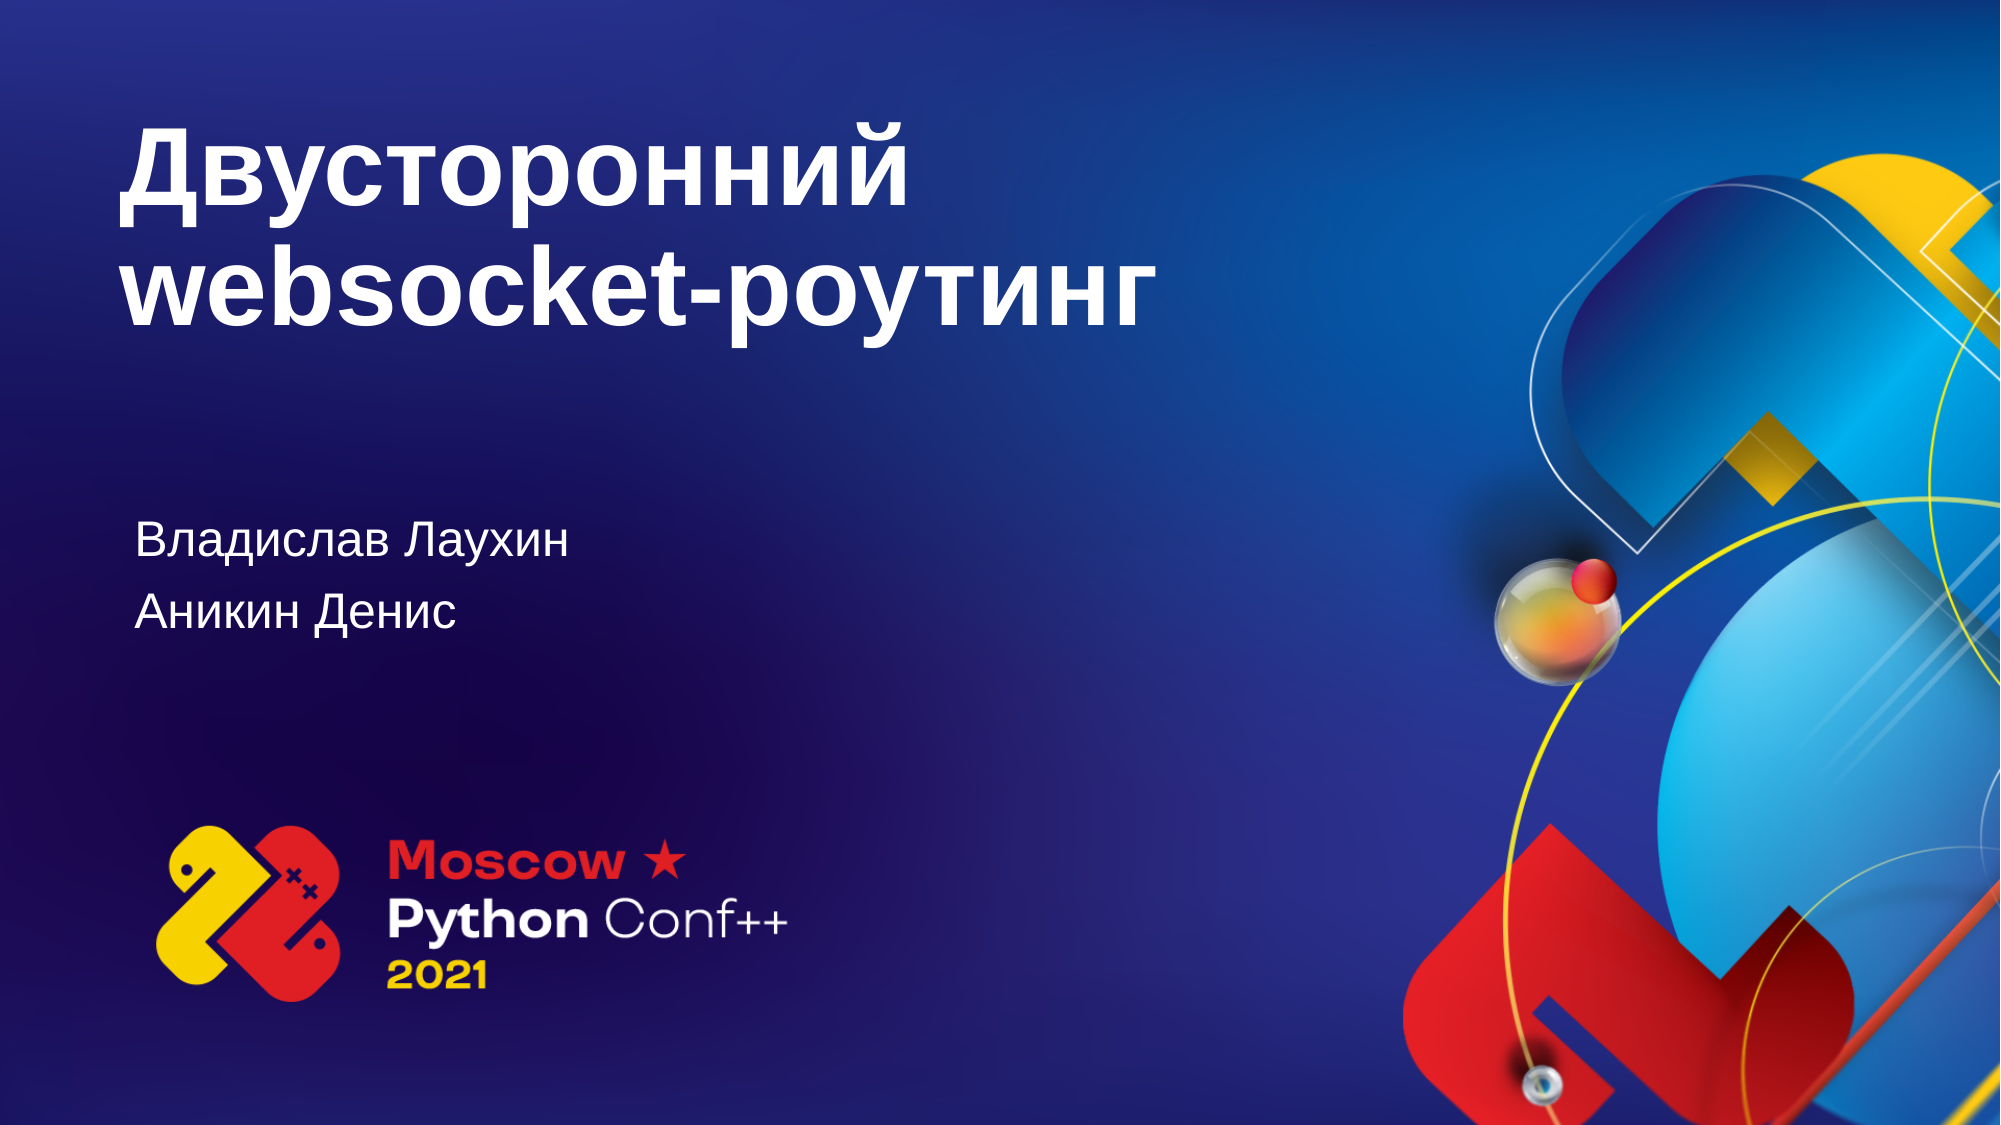

# Двусторонний websocket-роутинг
Владислав Лаухин
Аникин Денис